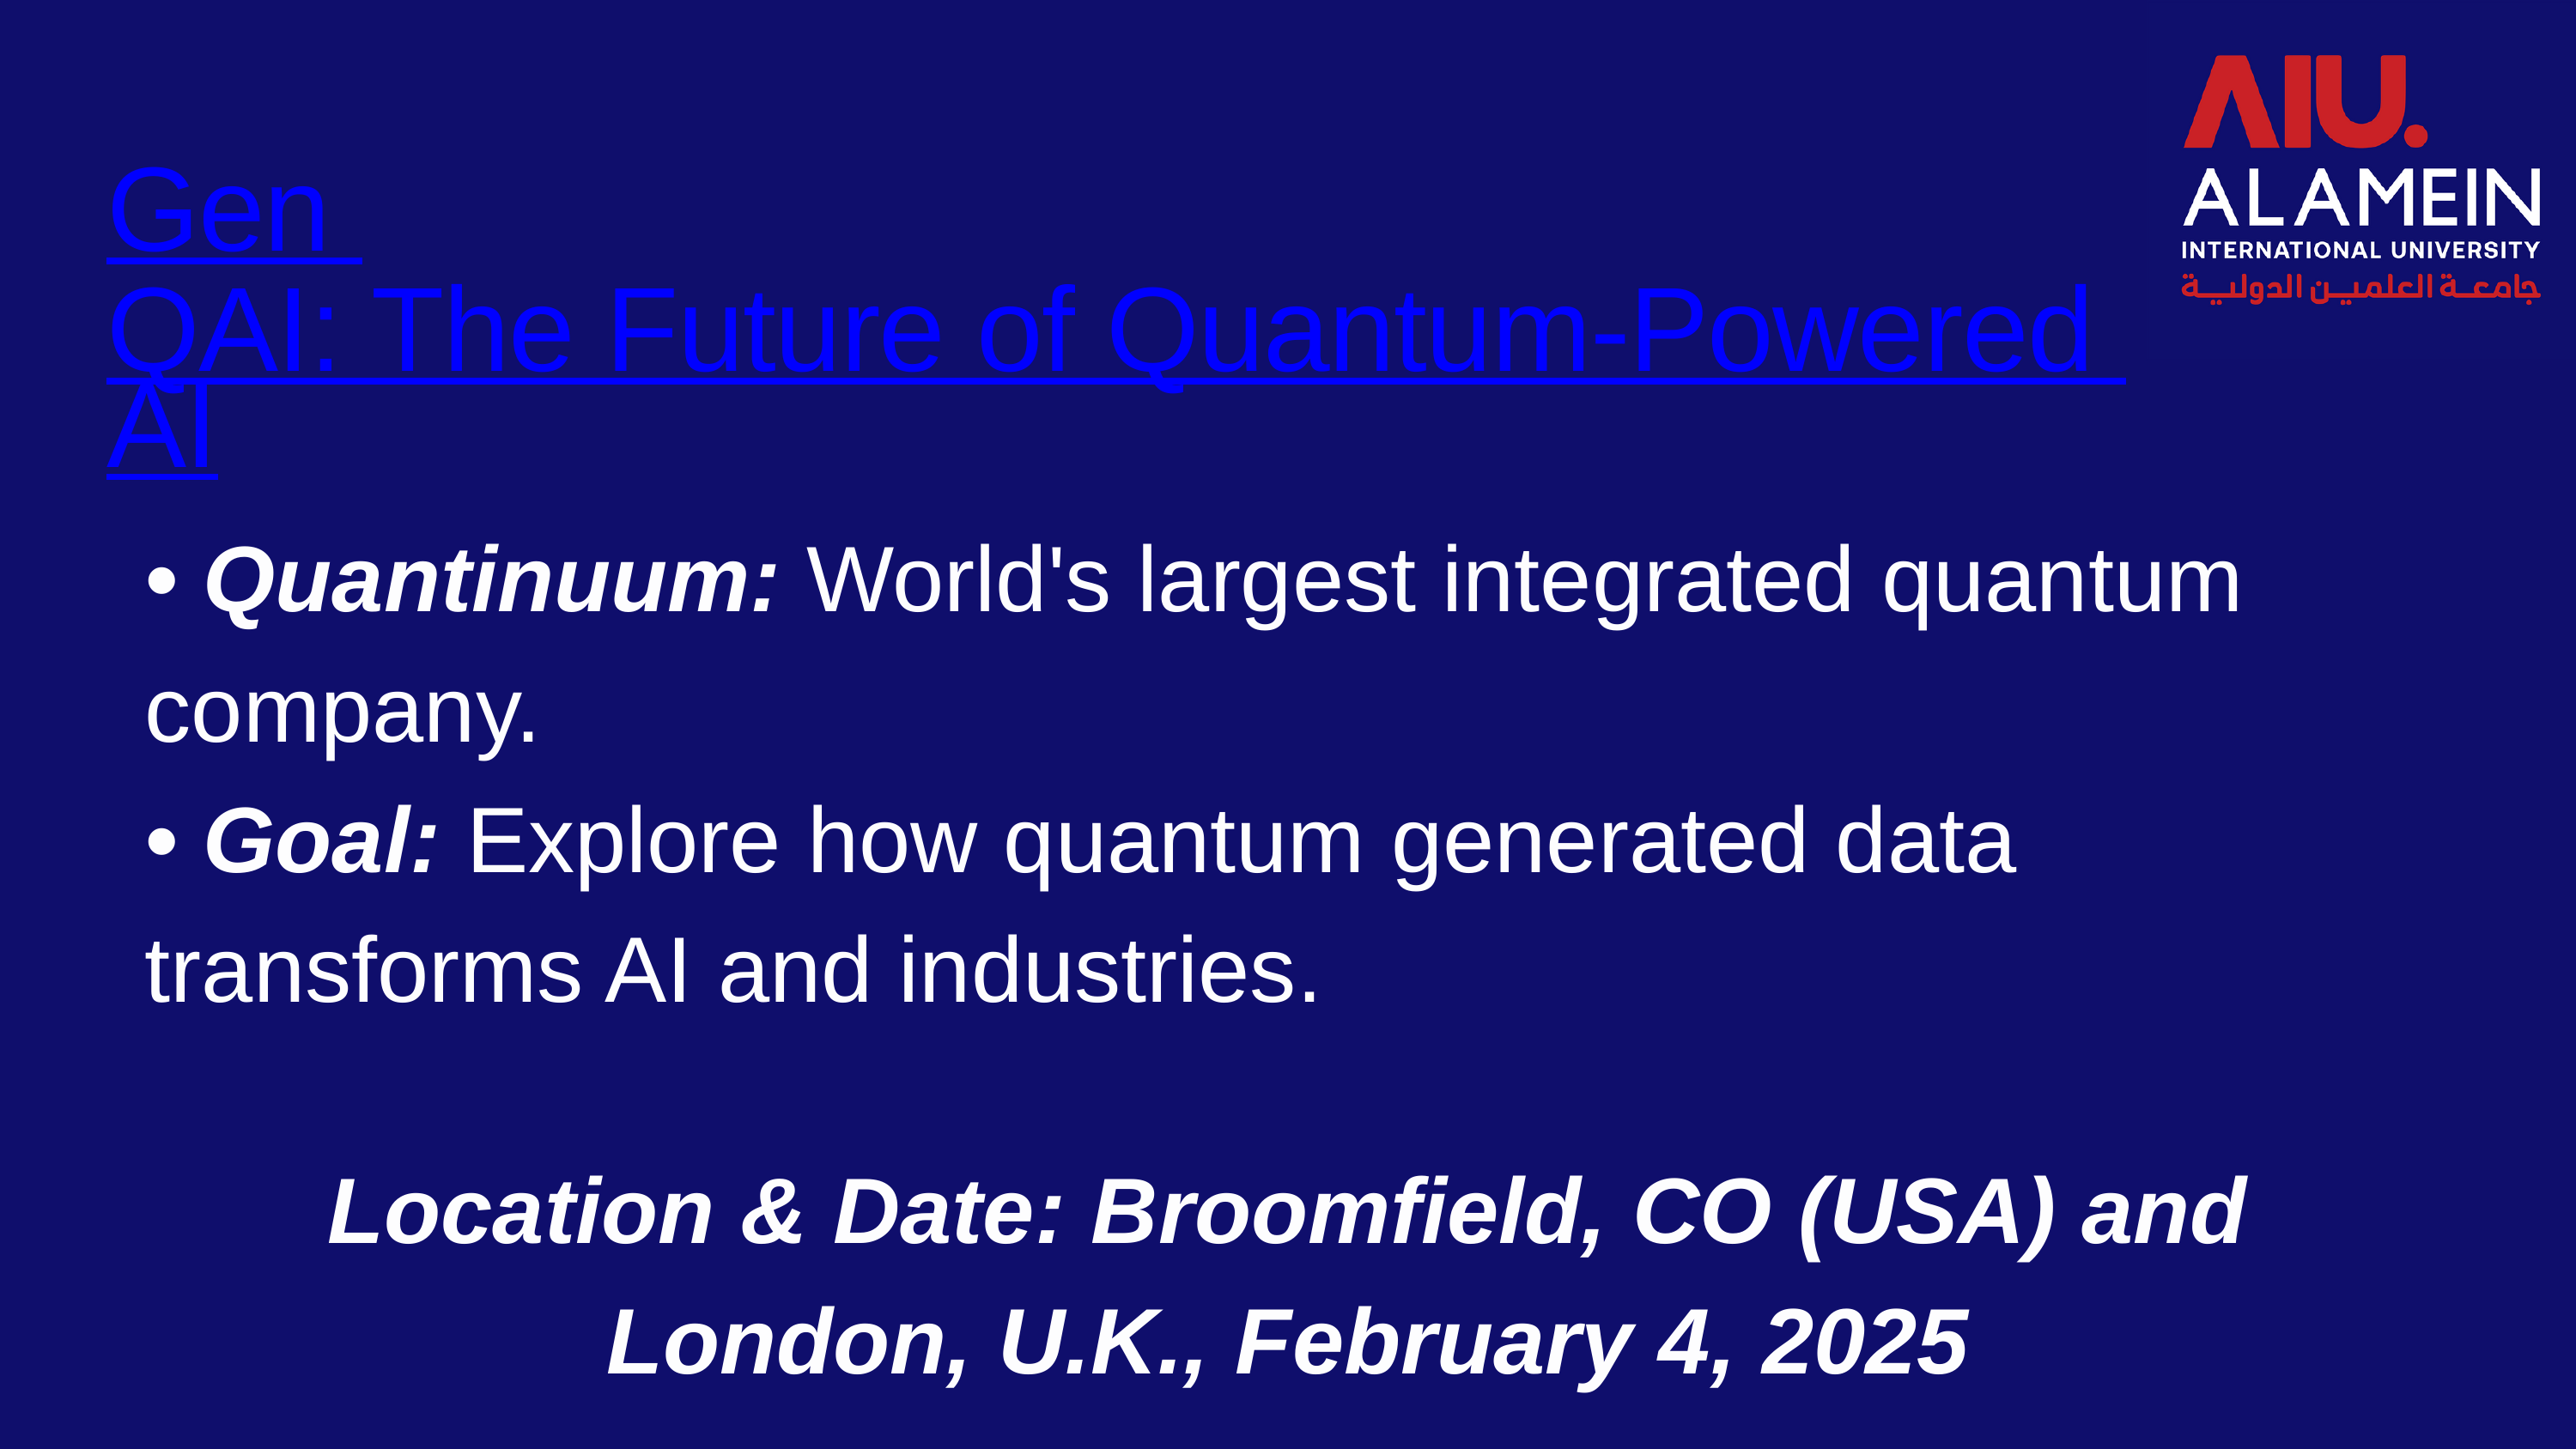

Gen QAI: The Future of Quantum-Powered AI
• Quantinuum: World's largest integrated quantum company.
• Goal: Explore how quantum generated data transforms AI and industries.

Location & Date: Broomfield, CO (USA) and London, U.K., February 4, 2025